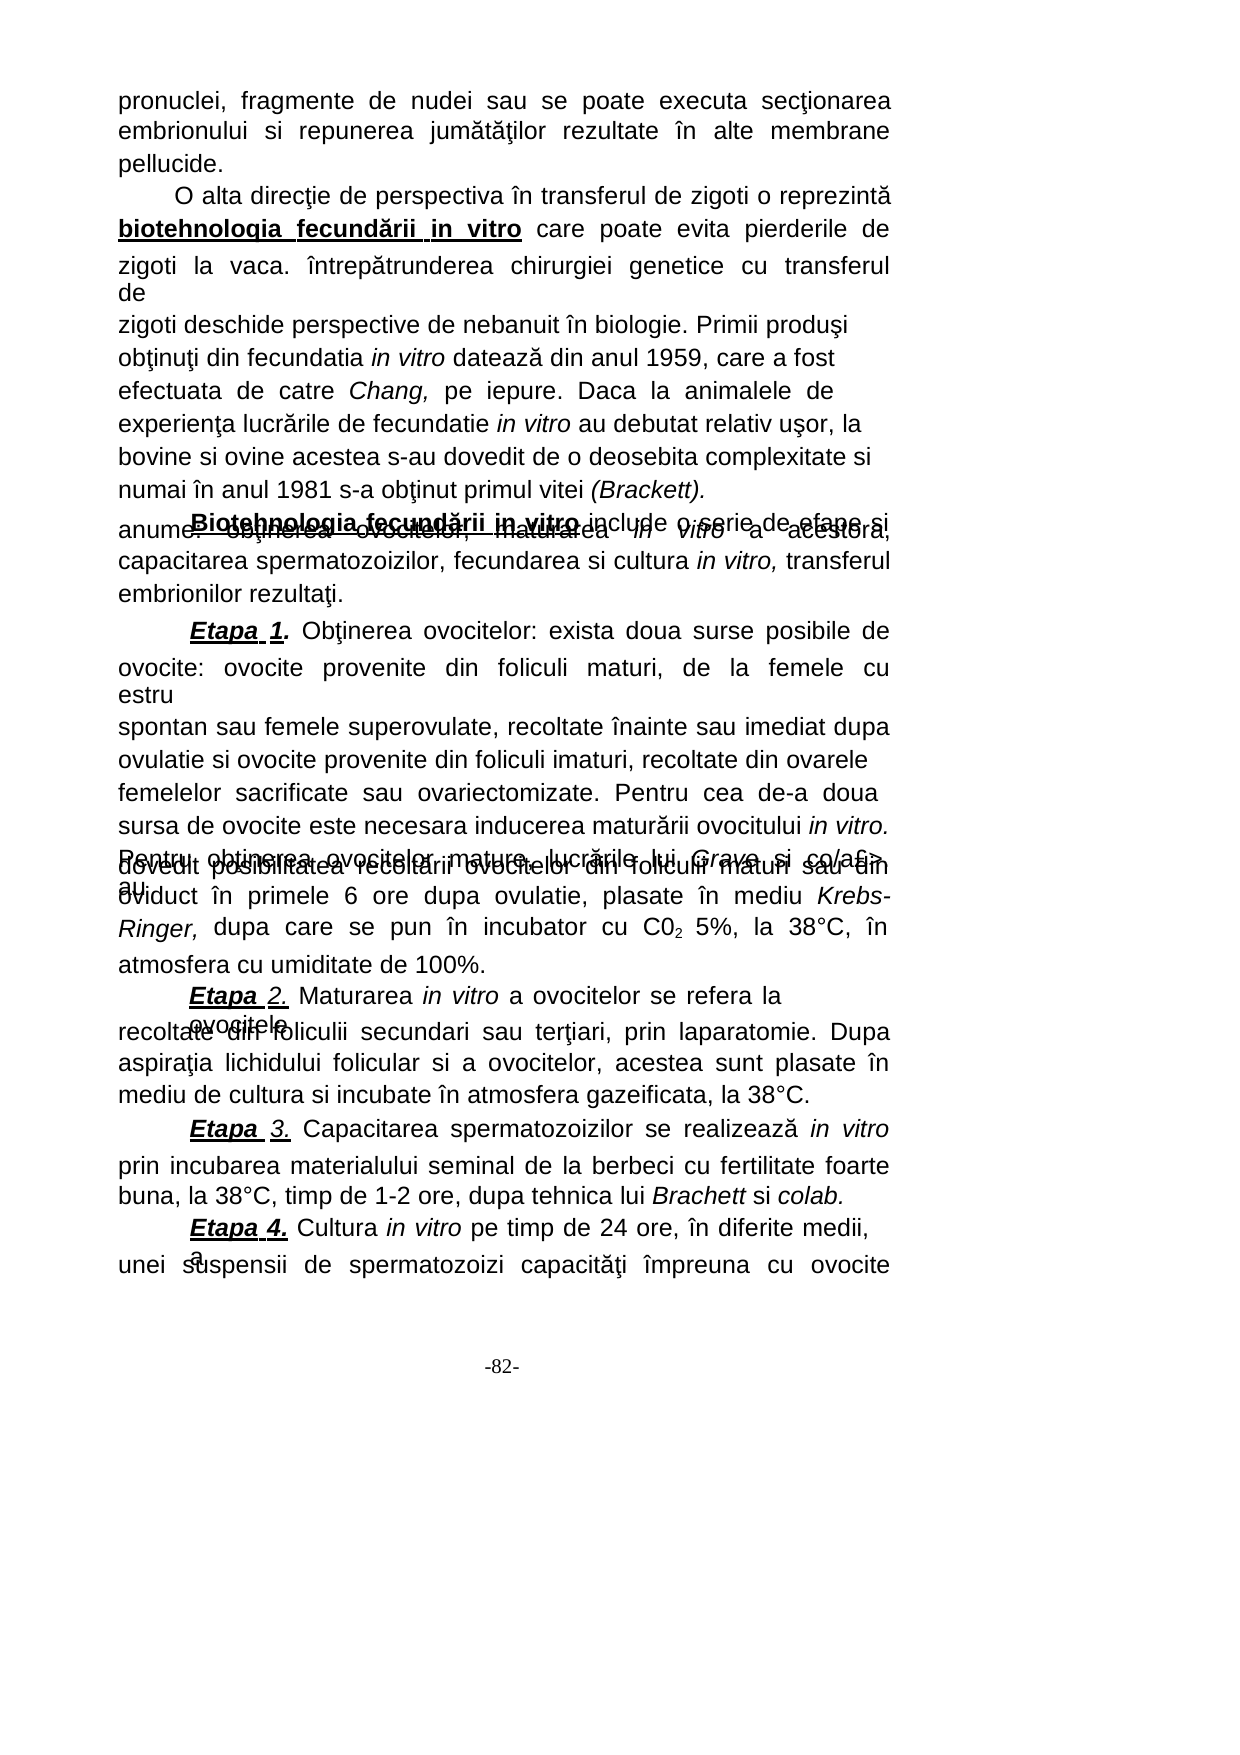

pronuclei, fragmente de  nudei  sau  se  poate  executa  secţionarea
embrionului  si  repunerea  jumătăţilor  rezultate  în  alte  membrane
pellucide.
O alta direcţie de perspectiva în transferul de zigoti o reprezintă
biotehnoloqia  fecundării  in  vitro  care  poate  evita  pierderile  de

zigoti la vaca. întrepătrunderea chirurgiei genetice cu transferul de
zigoti deschide perspective de nebanuit în biologie. Primii produşi
obţinuţi din fecundatia in vitro datează din anul 1959, care a fost
efectuata  de  catre  Chang,  pe  iepure.  Daca  la  animalele  de
experienţa lucrările de fecundatie in vitro au debutat relativ uşor, la
bovine si ovine acestea s-au dovedit de o deosebita complexitate si
numai în anul 1981 s-a obţinut primul vitei (Brackett).
Biotehnologia fecundării in vitro include o serie de efape si

anume:   obţinerea   ovocitelor,   maturarea   in   vitro   a   acestora,
capacitarea spermatozoizilor, fecundarea si cultura in vitro, transferul
embrionilor rezultaţi.
Etapa 1. Obţinerea ovocitelor: exista doua surse posibile de

ovocite: ovocite provenite din foliculi maturi, de la femele cu estru
spontan sau femele superovulate, recoltate înainte sau imediat dupa
ovulatie si ovocite provenite din foliculi imaturi, recoltate din ovarele
femelelor  sacrificate  sau  ovariectomizate.  Pentru  cea  de-a  doua
sursa de ovocite este necesara inducerea maturării ovocitului in vitro.
Pentru obţinerea ovocitelor mature, lucrările lui Grave si co/a£>. au
dovedit
oviduct
Ringer,
posibilitatea recoltării ovocitelor din foliculii maturi sau din
în  primele  6  ore  dupa  ovulatie,  plasate  în  mediu  Krebs-
dupa  care  se  pun  în  incubator  cu  C02   5%,  la  38°C,  în
atmosfera cu umiditate de 100%.
Etapa 2. Maturarea in vitro a ovocitelor se refera la ovocitele

recoltate din foliculii secundari sau terţiari, prin laparatomie. Dupa
aspiraţia lichidului folicular si a ovocitelor, acestea sunt plasate în
mediu de cultura si incubate în atmosfera gazeificata, la 38°C.
Etapa 3. Capacitarea spermatozoizilor se realizează in vitro

prin incubarea materialului seminal de la berbeci cu fertilitate foarte
buna, la 38°C, timp de 1-2 ore, dupa tehnica lui Brachett si colab.
Etapa 4. Cultura in vitro pe timp de 24 ore, în diferite medii, a

unei  suspensii  de  spermatozoizi  capacităţi  împreuna  cu  ovocite
-82-